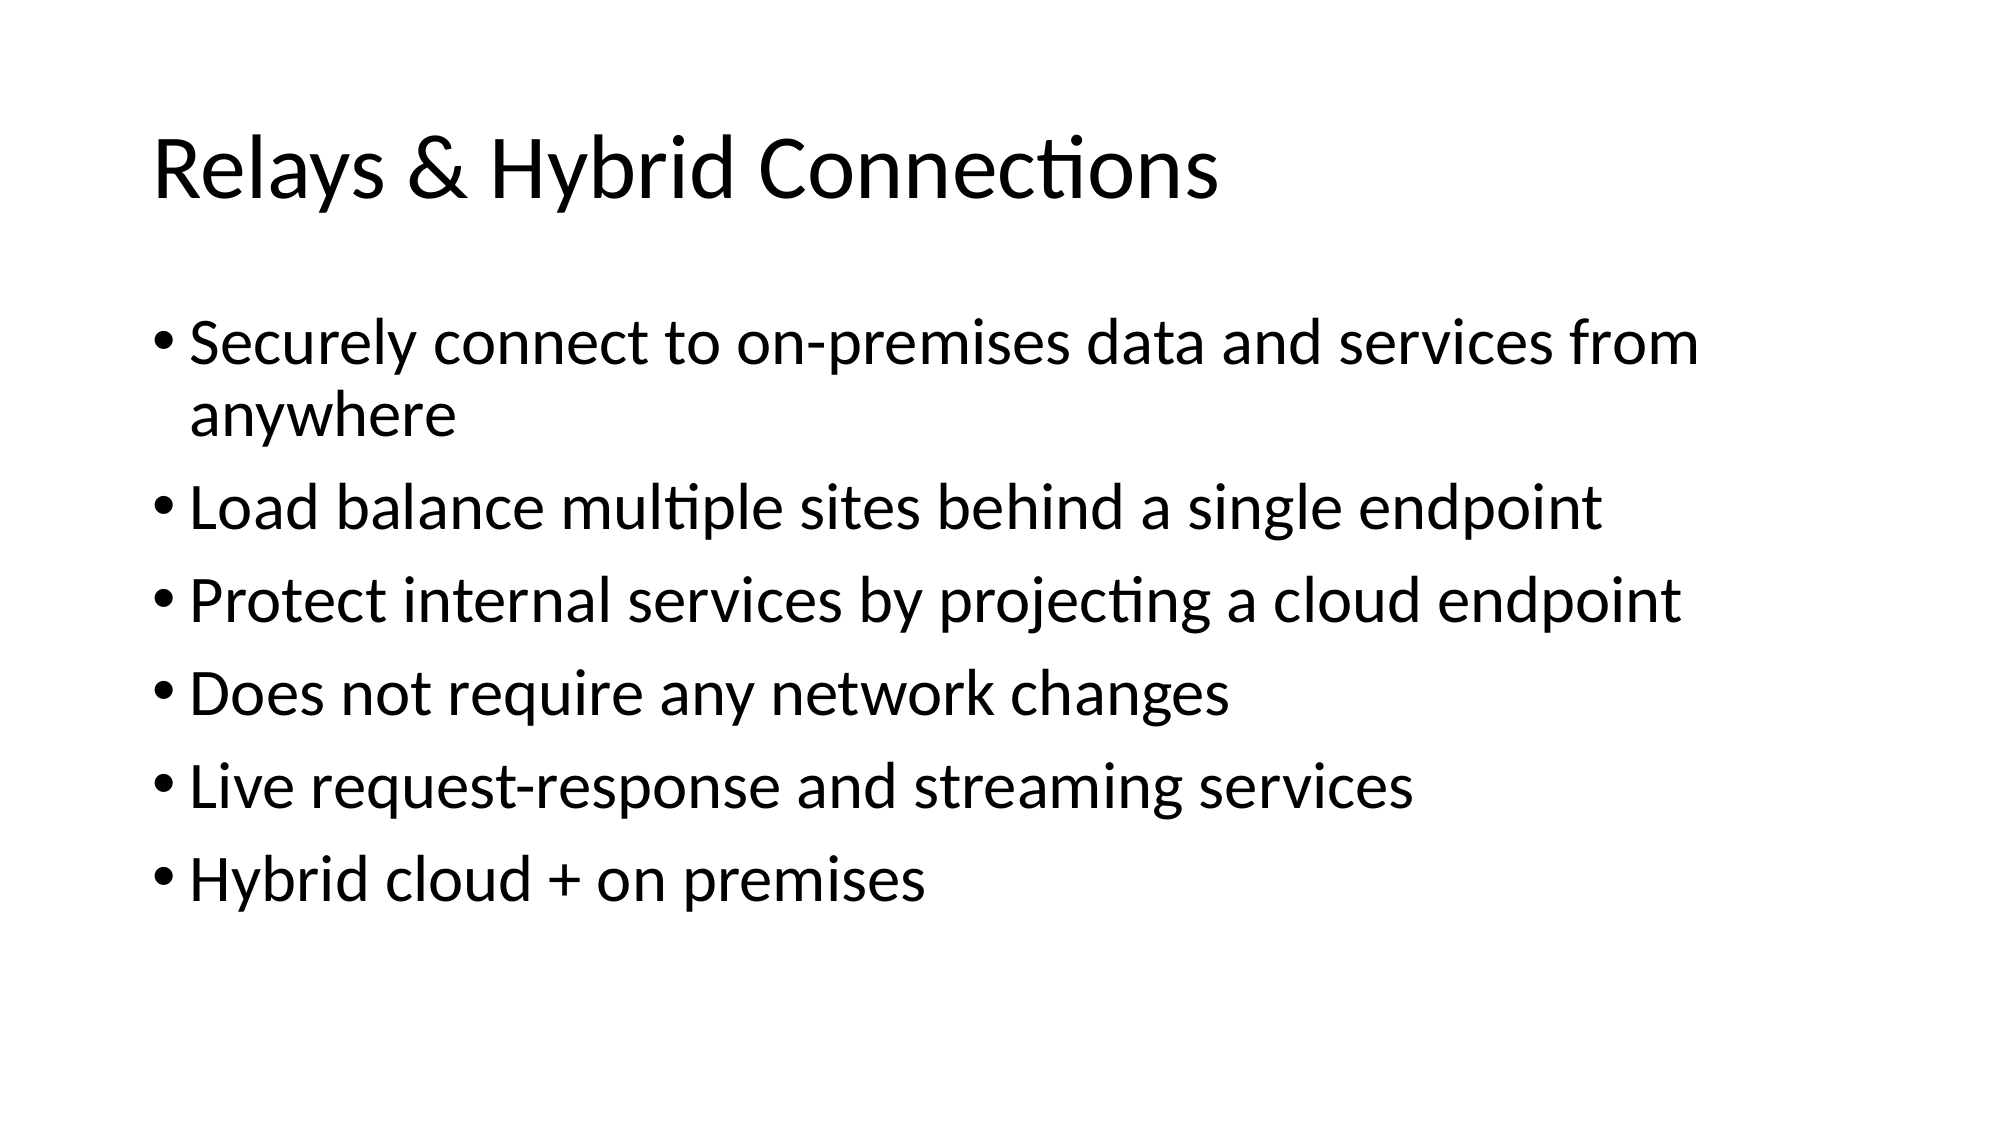

# Relays & Hybrid Connections
Securely connect to on-premises data and services from anywhere
Load balance multiple sites behind a single endpoint
Protect internal services by projecting a cloud endpoint
Does not require any network changes
Live request-response and streaming services
Hybrid cloud + on premises